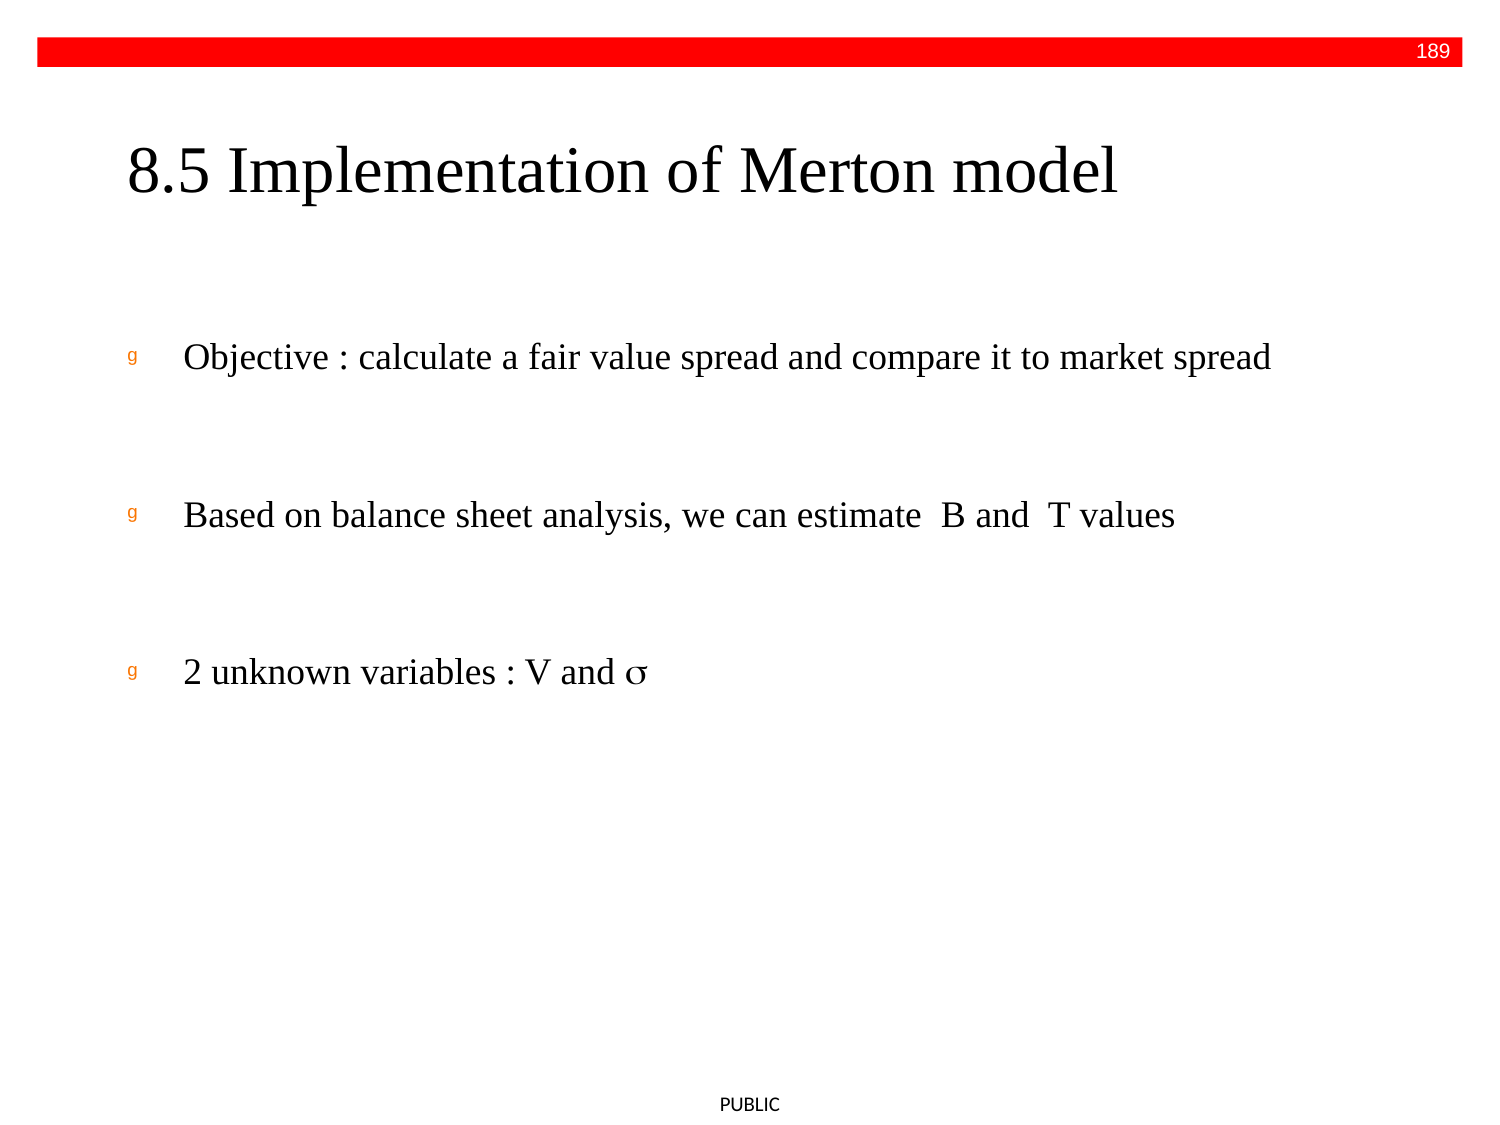

# 8.5 Implementation of Merton model
Objective : calculate a fair value spread and compare it to market spread

Based on balance sheet analysis, we can estimate  B and  T values

2 unknown variables : V and σ